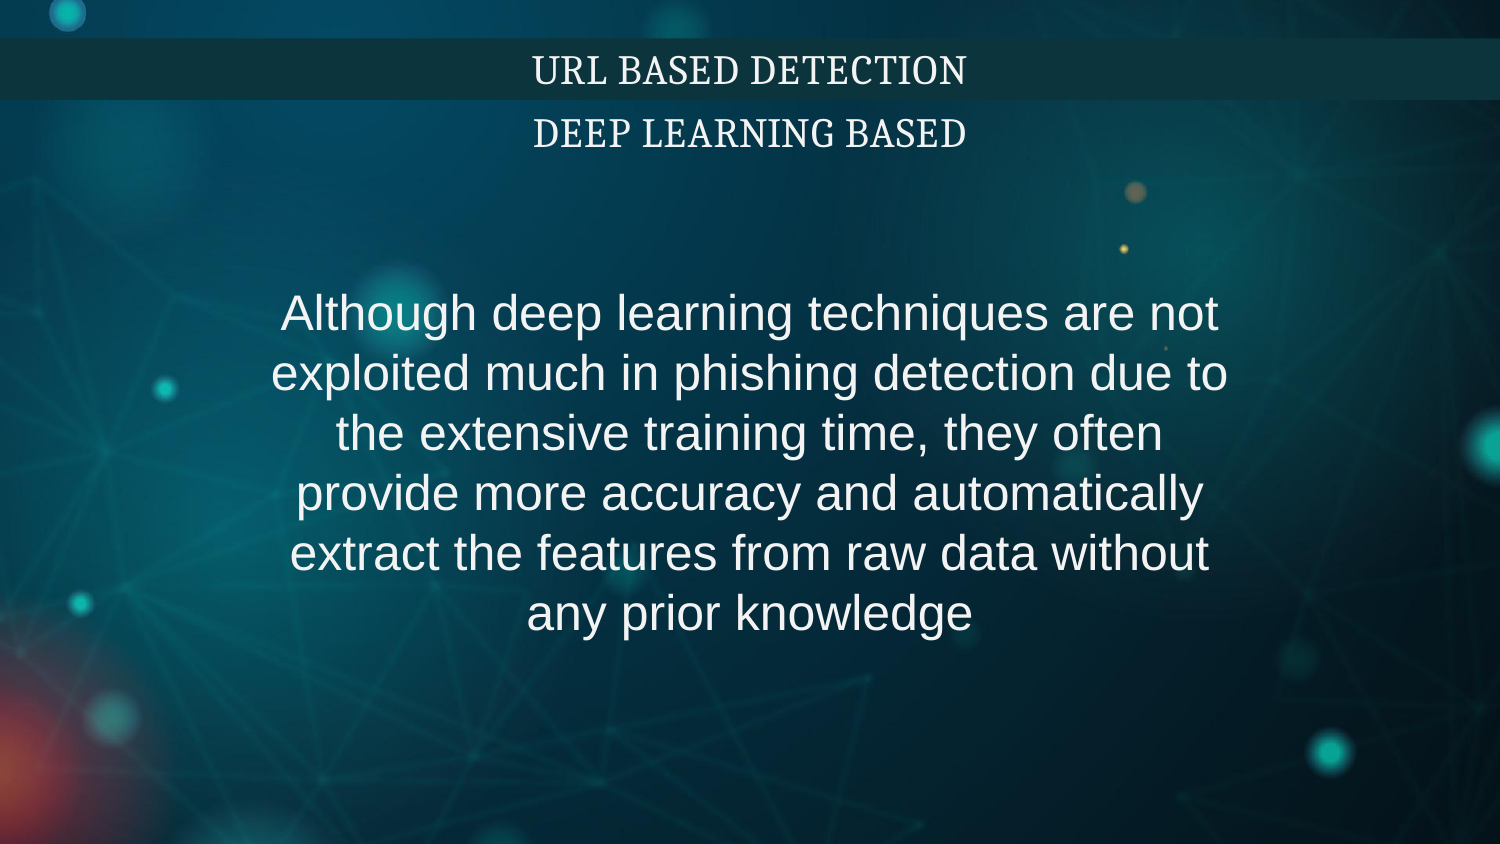

URL BASED DETECTION
DEEP LEARNING BASED
Although deep learning techniques are not exploited much in phishing detection due to the extensive training time, they often provide more accuracy and automatically extract the features from raw data without any prior knowledge